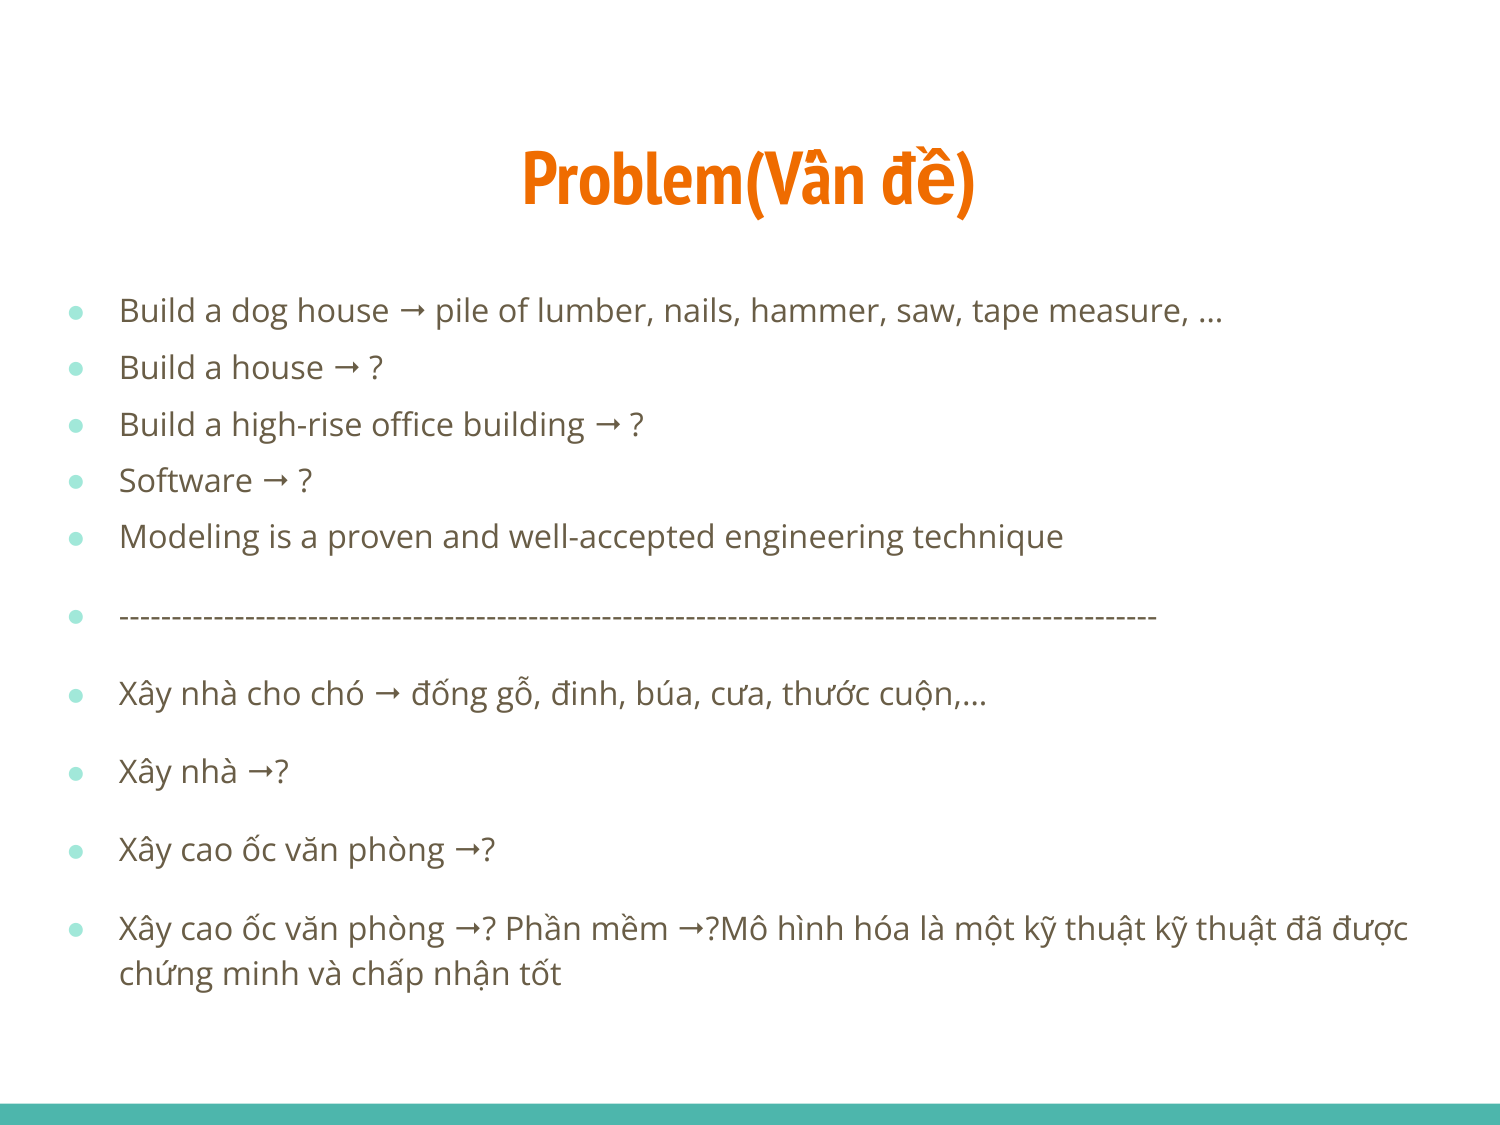

# Problem(Vấn đề)
Build a dog house ⭢ pile of lumber, nails, hammer, saw, tape measure, …
Build a house ⭢ ?
Build a high-rise office building ⭢ ?
Software ⭢ ?
Modeling is a proven and well-accepted engineering technique
---------------------------------------------------------------------------------------------------
Xây nhà cho chó ⭢ đống gỗ, đinh, búa, cưa, thước cuộn,…
Xây nhà ⭢?
Xây cao ốc văn phòng ⭢?
Xây cao ốc văn phòng ⭢? Phần mềm ⭢?Mô hình hóa là một kỹ thuật kỹ thuật đã được chứng minh và chấp nhận tốt